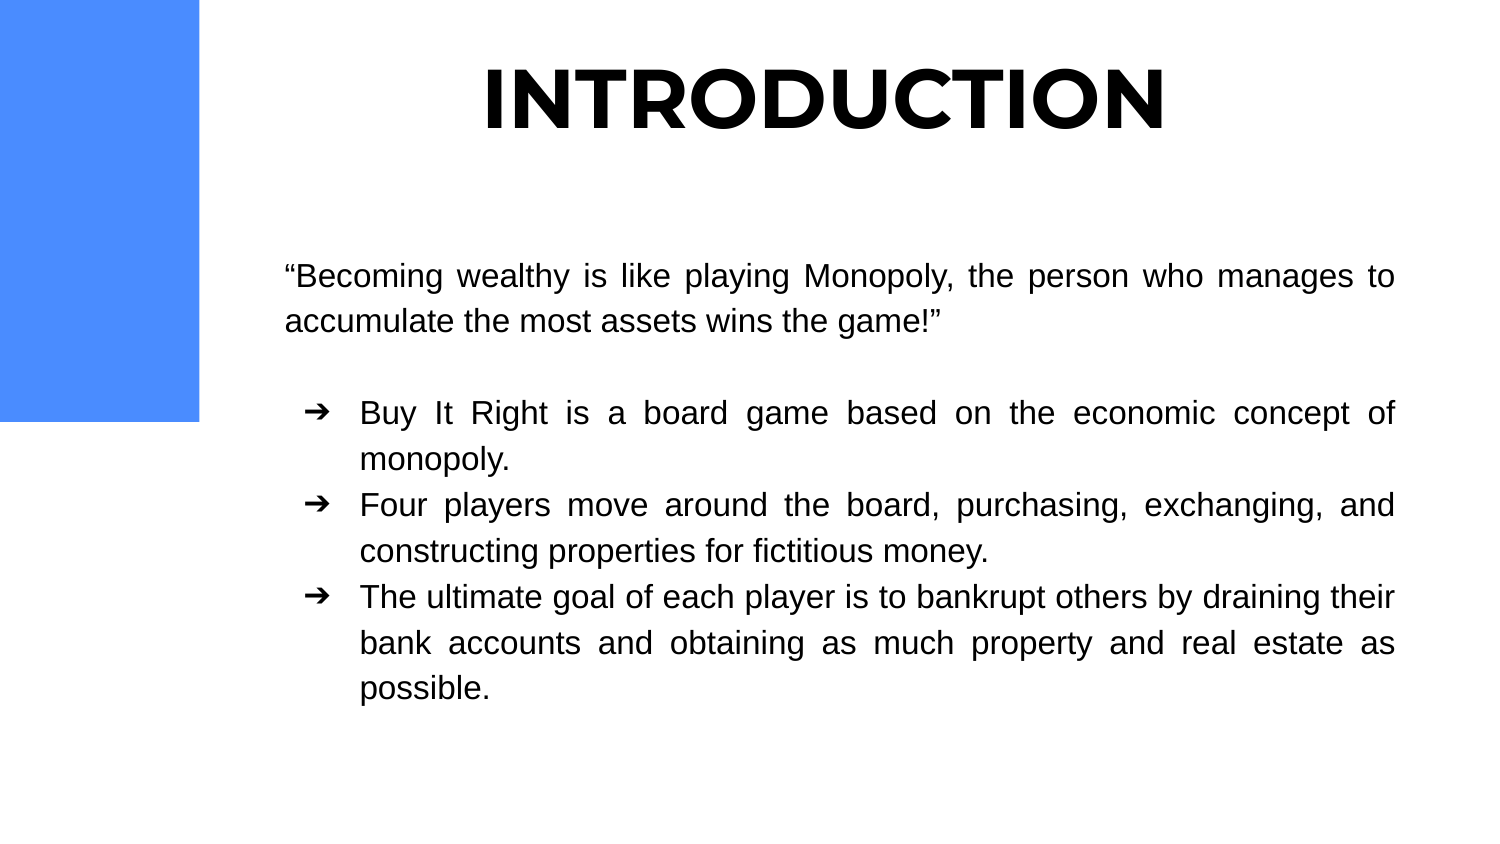

# INTRODUCTION
“Becoming wealthy is like playing Monopoly, the person who manages to accumulate the most assets wins the game!”

Buy It Right is a board game based on the economic concept of monopoly.
Four players move around the board, purchasing, exchanging, and constructing properties for fictitious money.
The ultimate goal of each player is to bankrupt others by draining their bank accounts and obtaining as much property and real estate as possible.